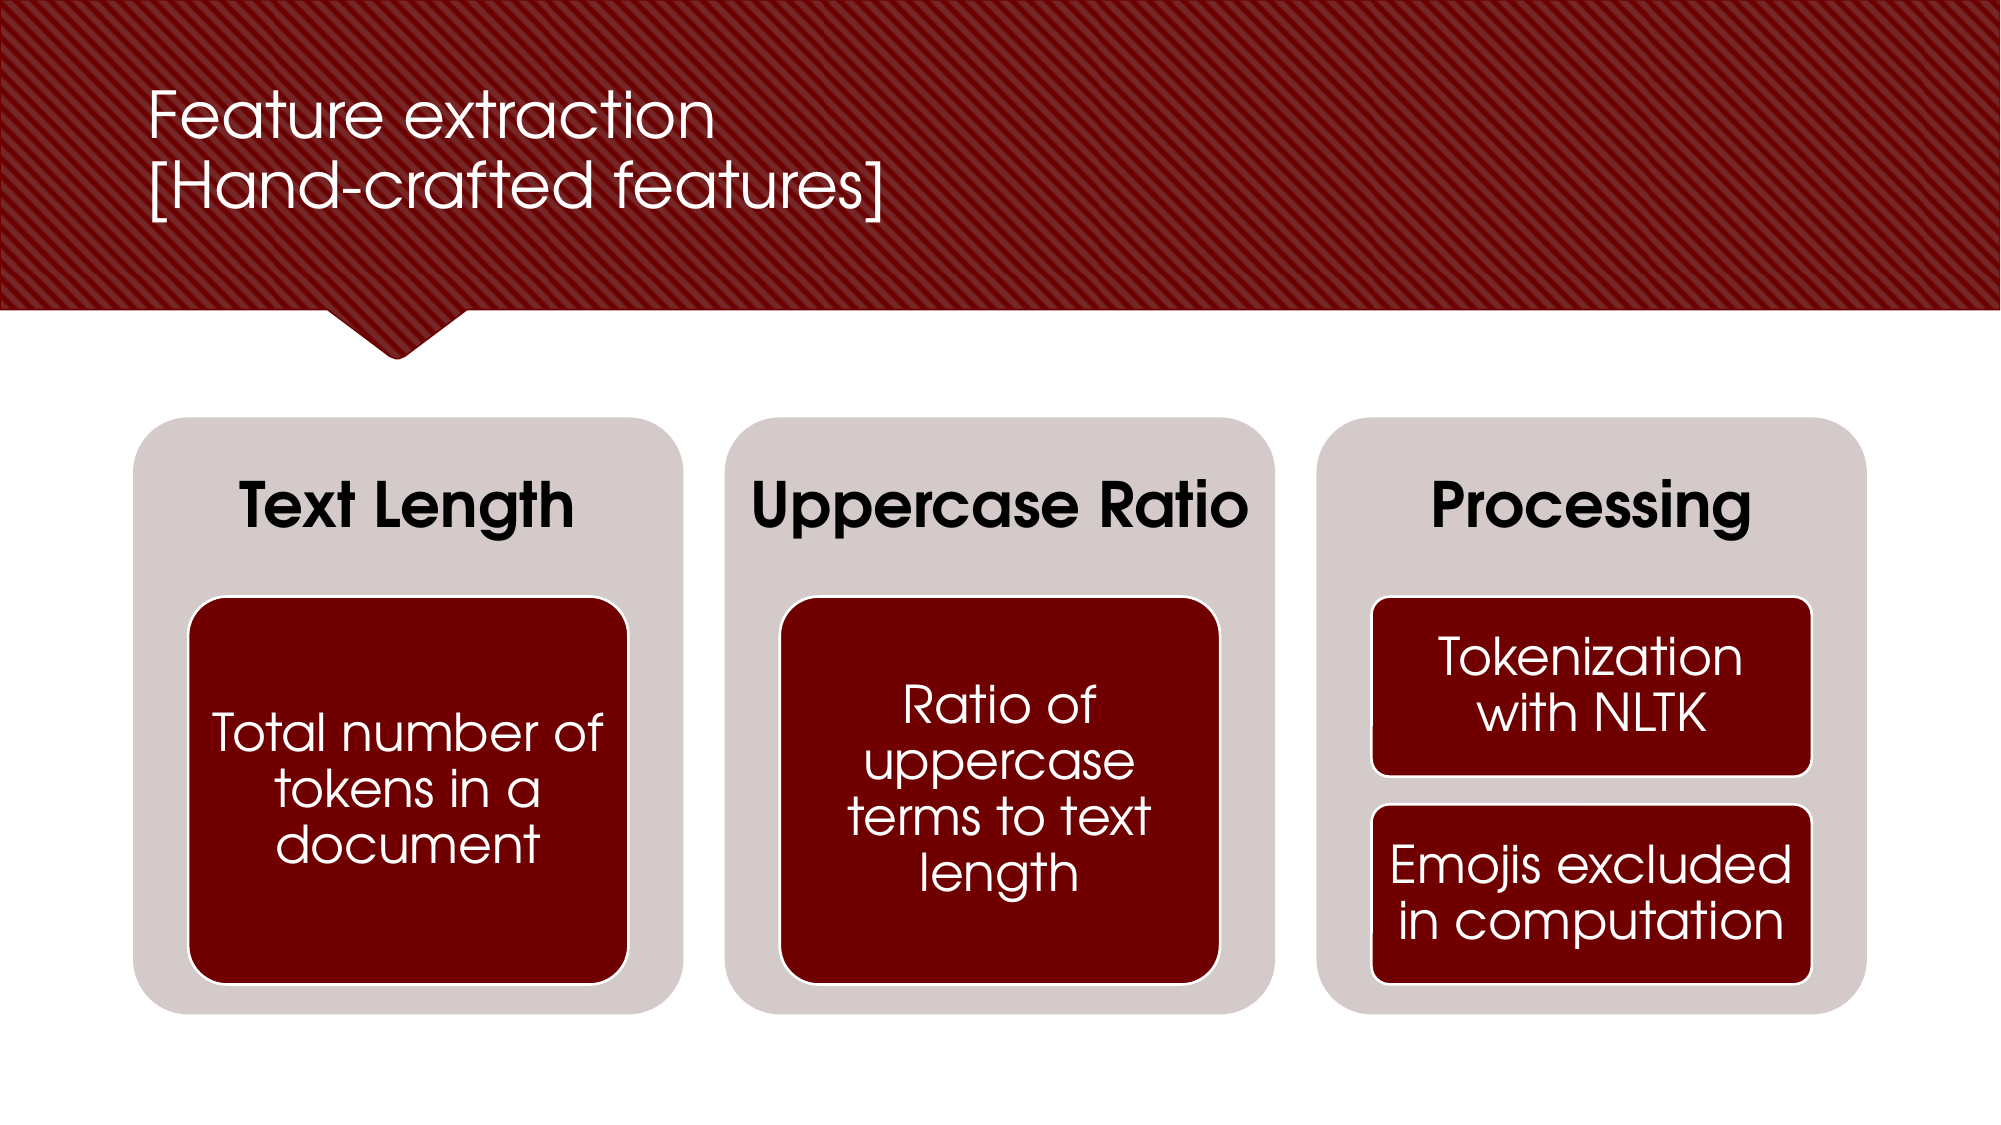

# Feature extraction [Hand-crafted features]

Text Length

Uppercase Ratio

Processing

Tokenization with NLTK
Total number of tokens in a document
Ratio of uppercase terms to text length

Emojis excluded in computation